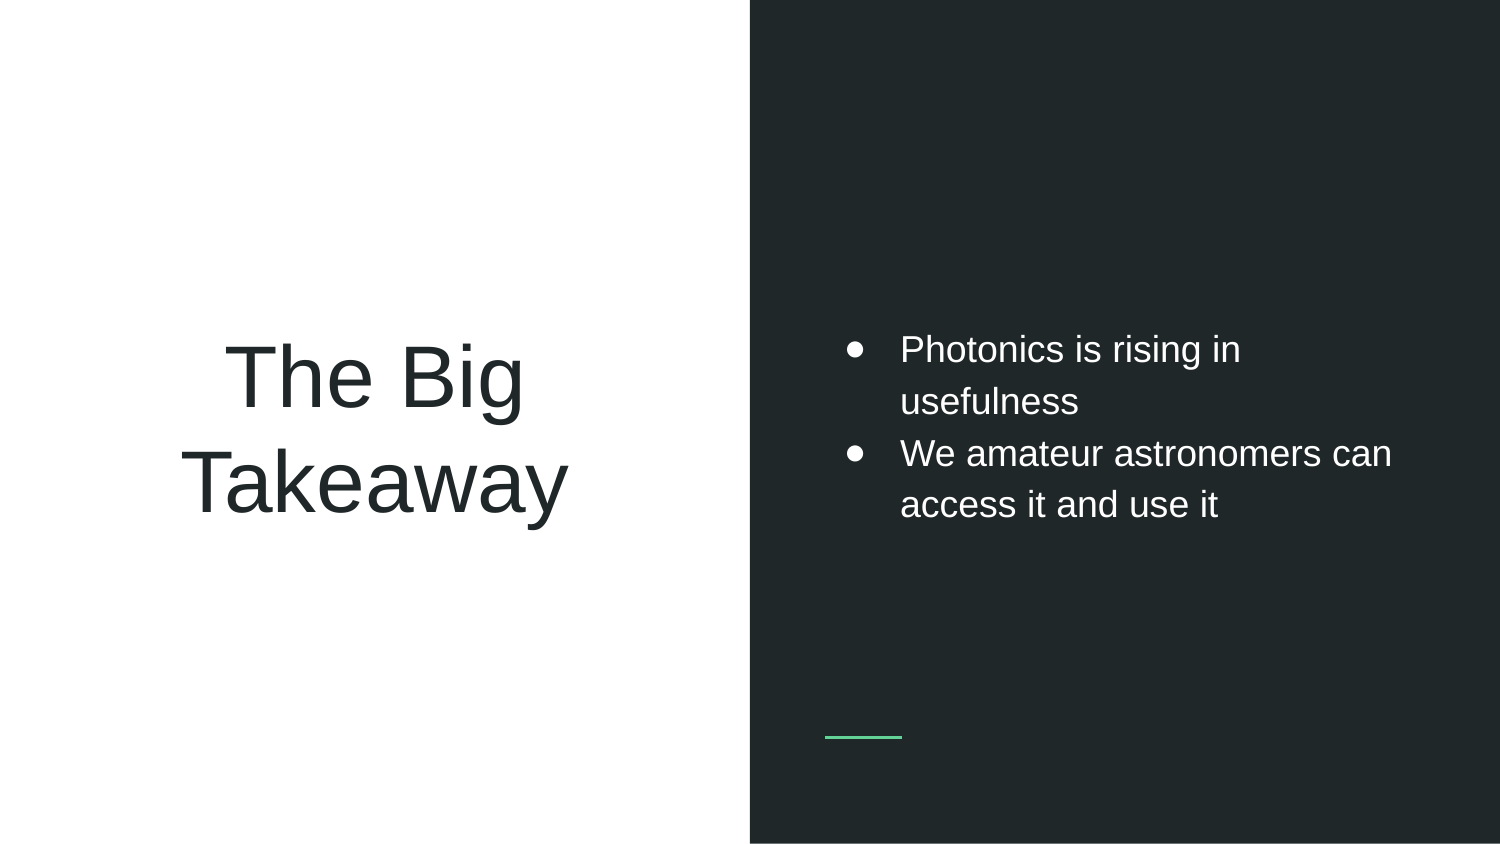

Photonics is rising in usefulness
We amateur astronomers can access it and use it
# The Big Takeaway